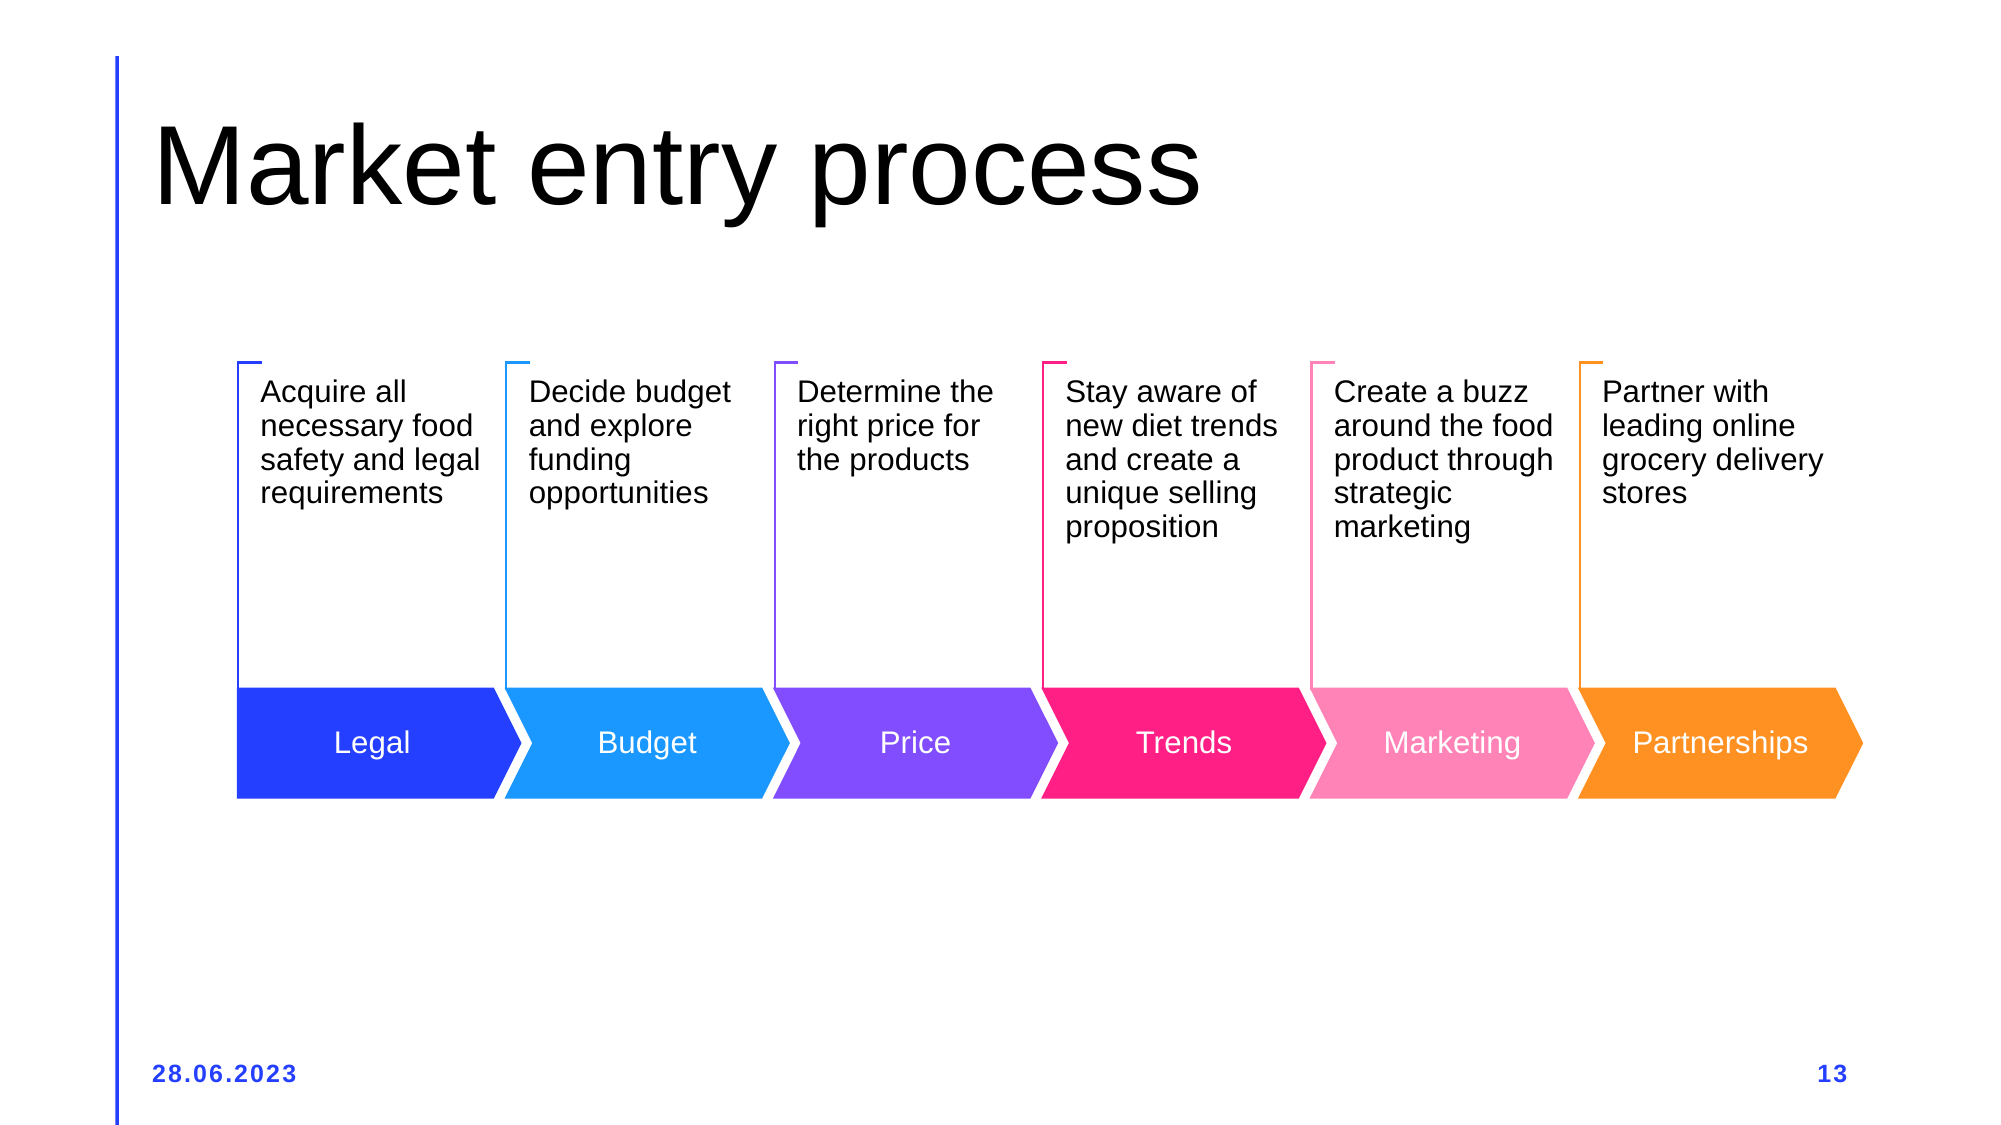

# Market entry process
Legal
Acquire all necessary food safety and legal requirements
Budget
Decide budget and explore funding opportunities
Price
Determine the right price for the products
Trends
Stay aware of new diet trends and create a unique selling proposition
Marketing
Create a buzz around the food product through strategic marketing
Partnerships
Partner with leading online grocery delivery stores
28.06.2023
13